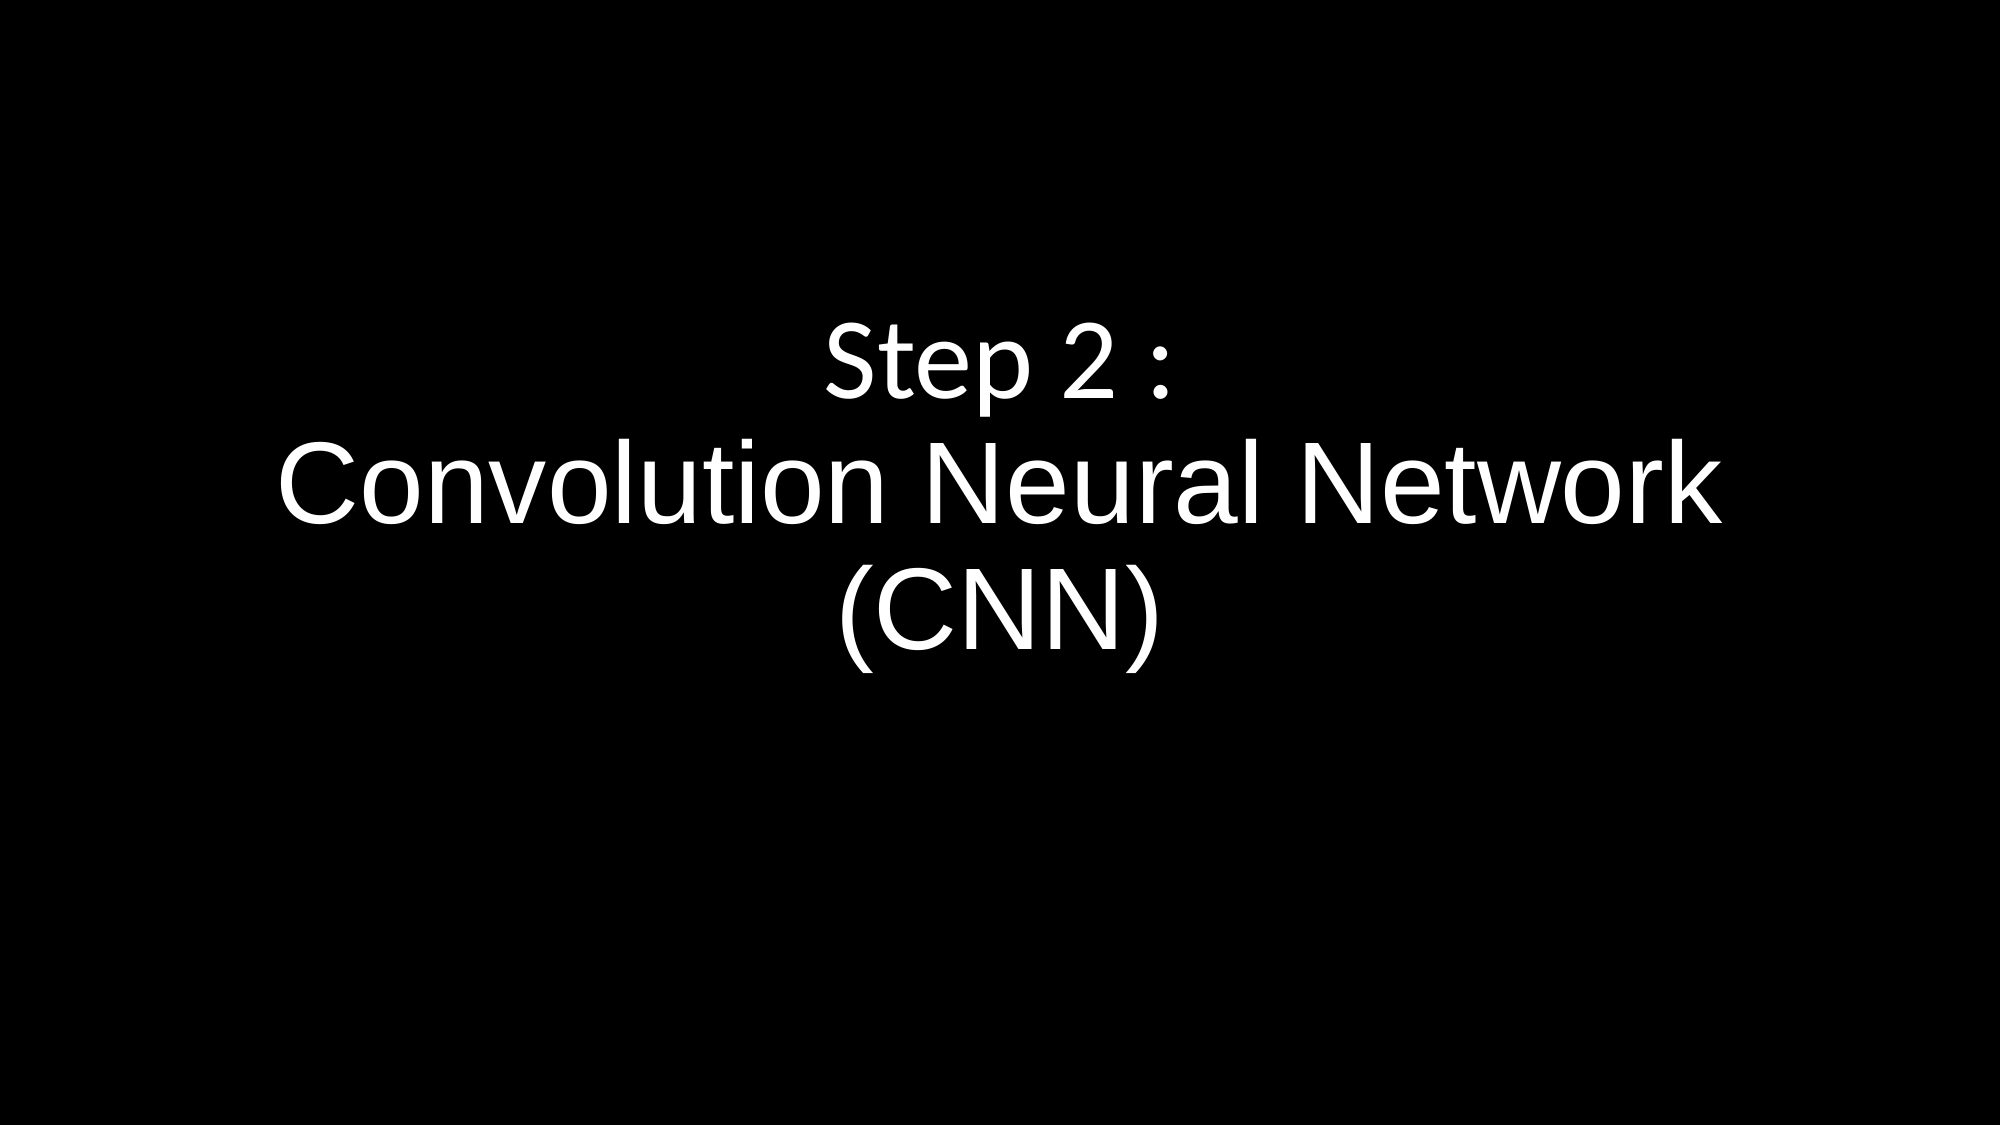

# Step 2 : Convolution Neural Network (CNN)